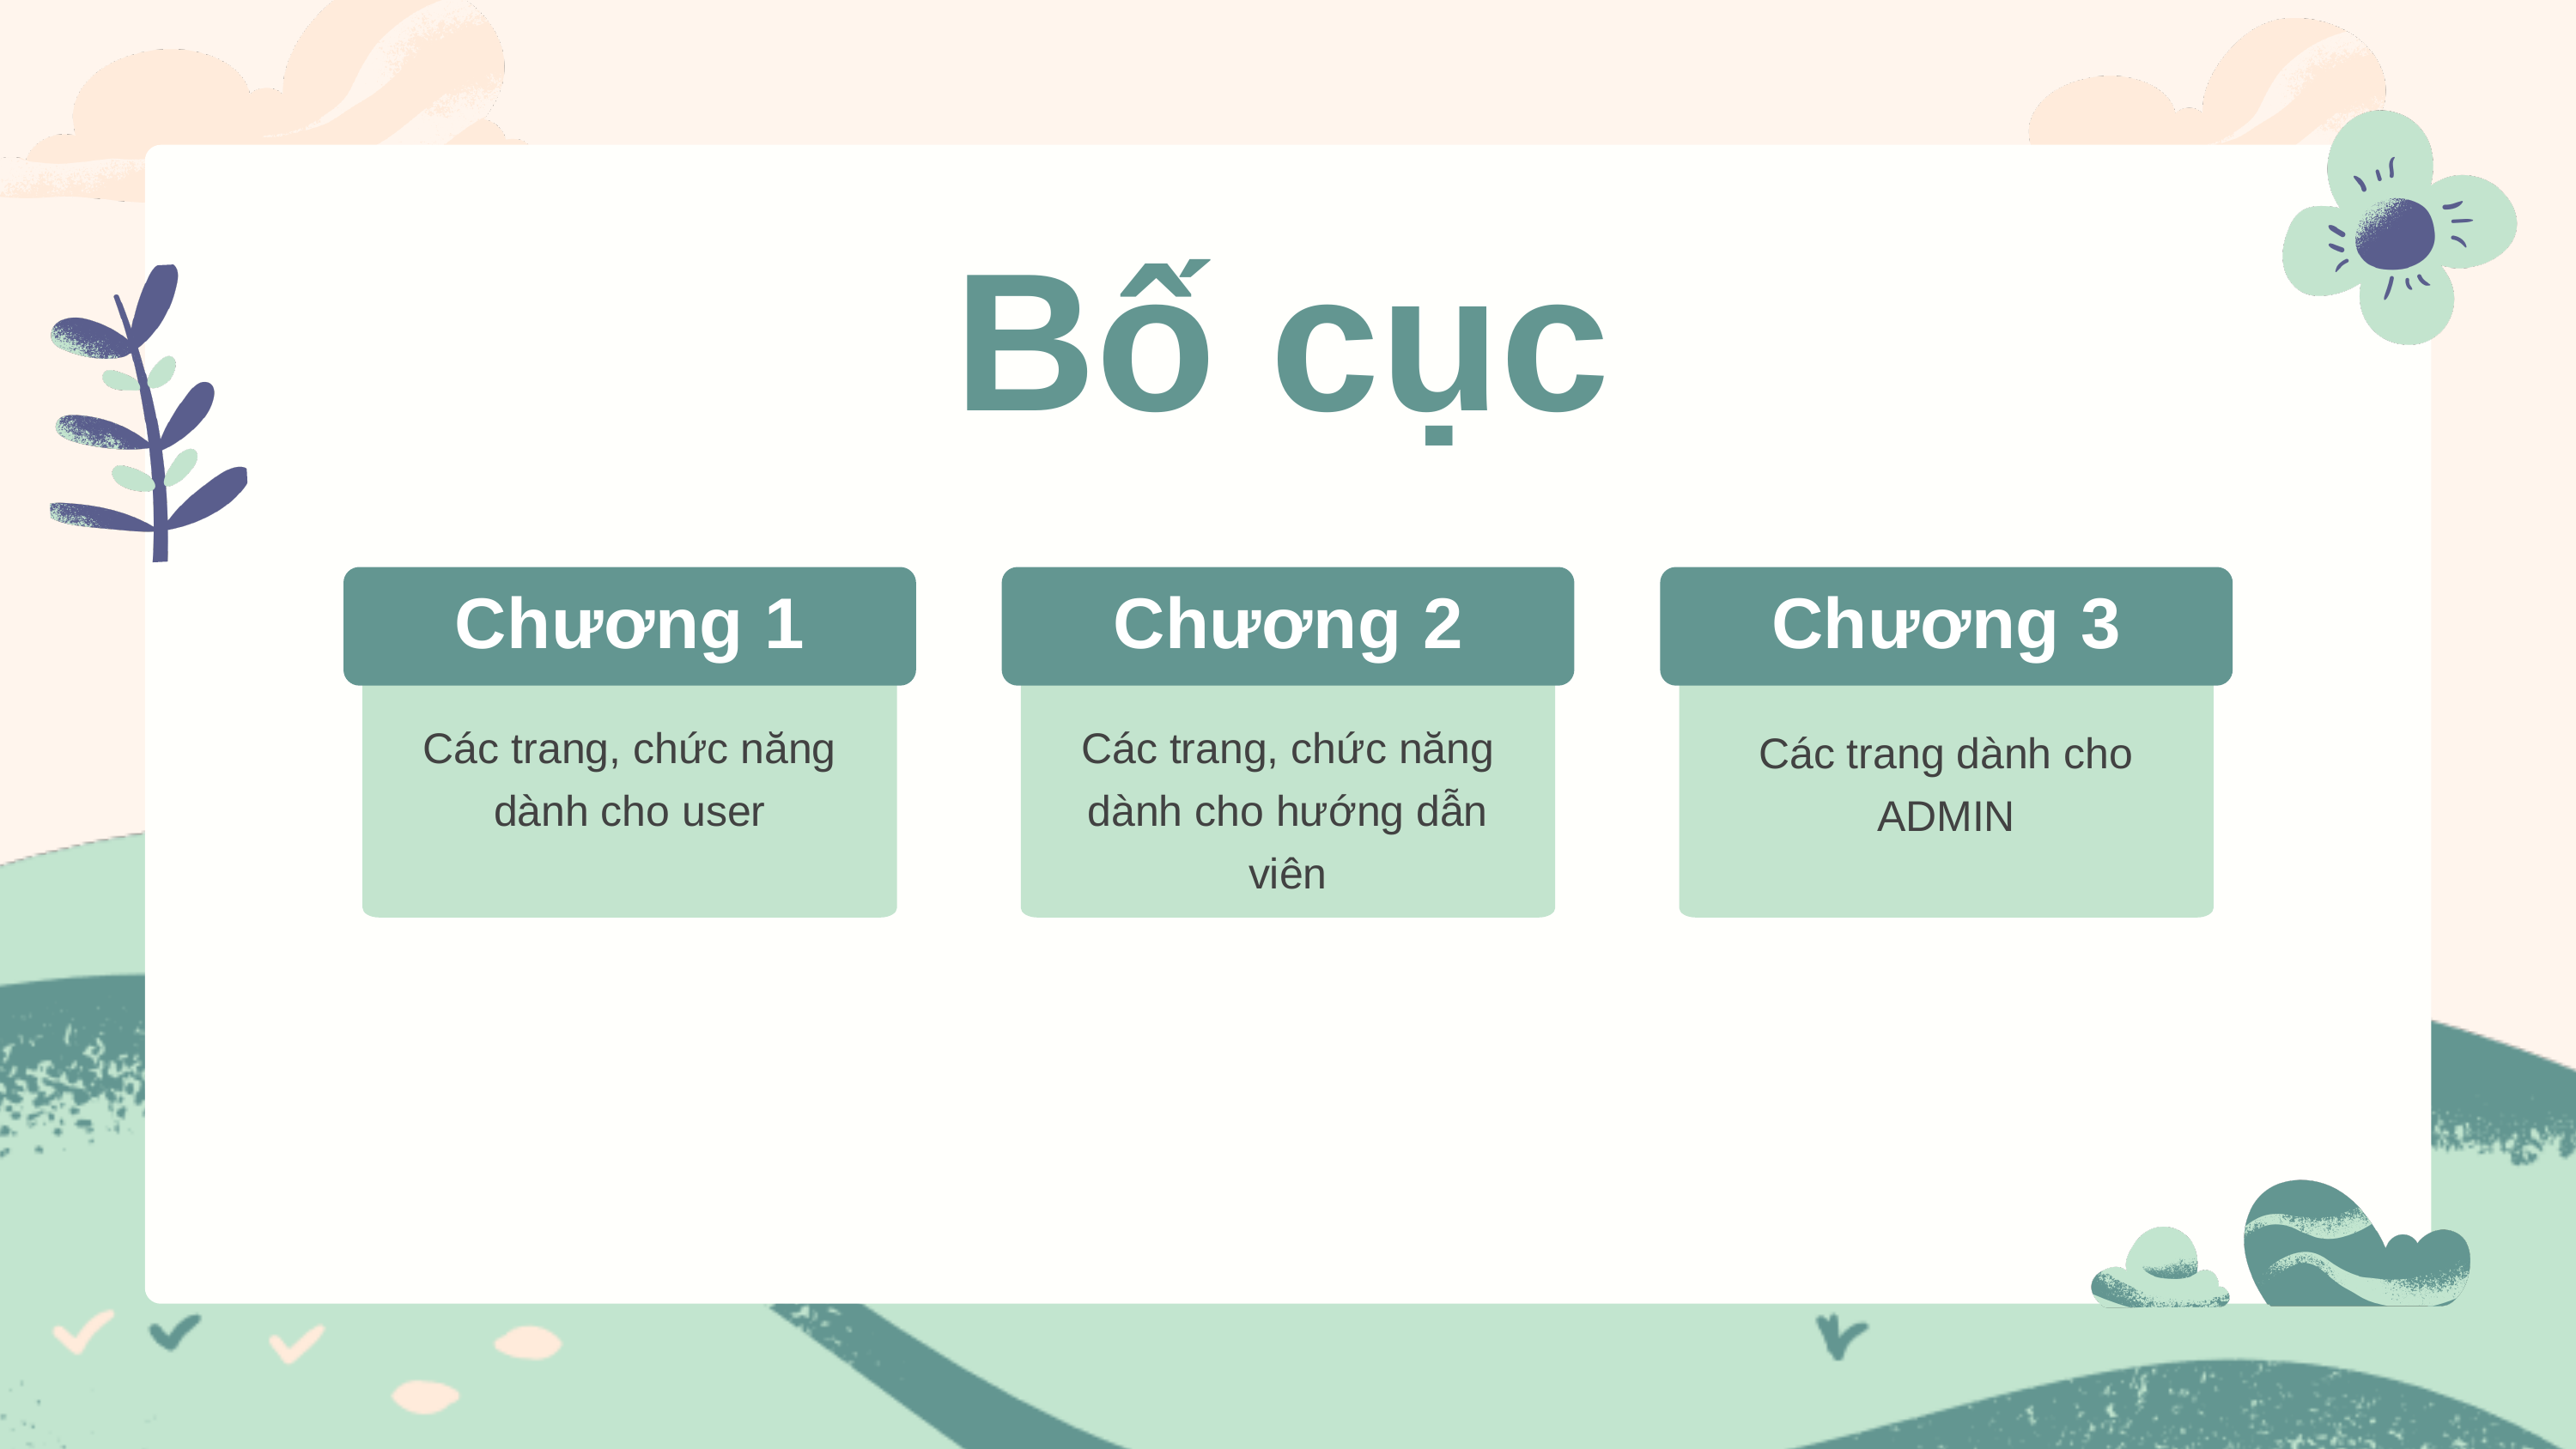

Bố cục

Chương 1
Chương 2
Chương 3

Các trang, chức năng dành cho hướng dẫn viên
Các trang, chức năng dành cho user
Các trang dành cho ADMIN